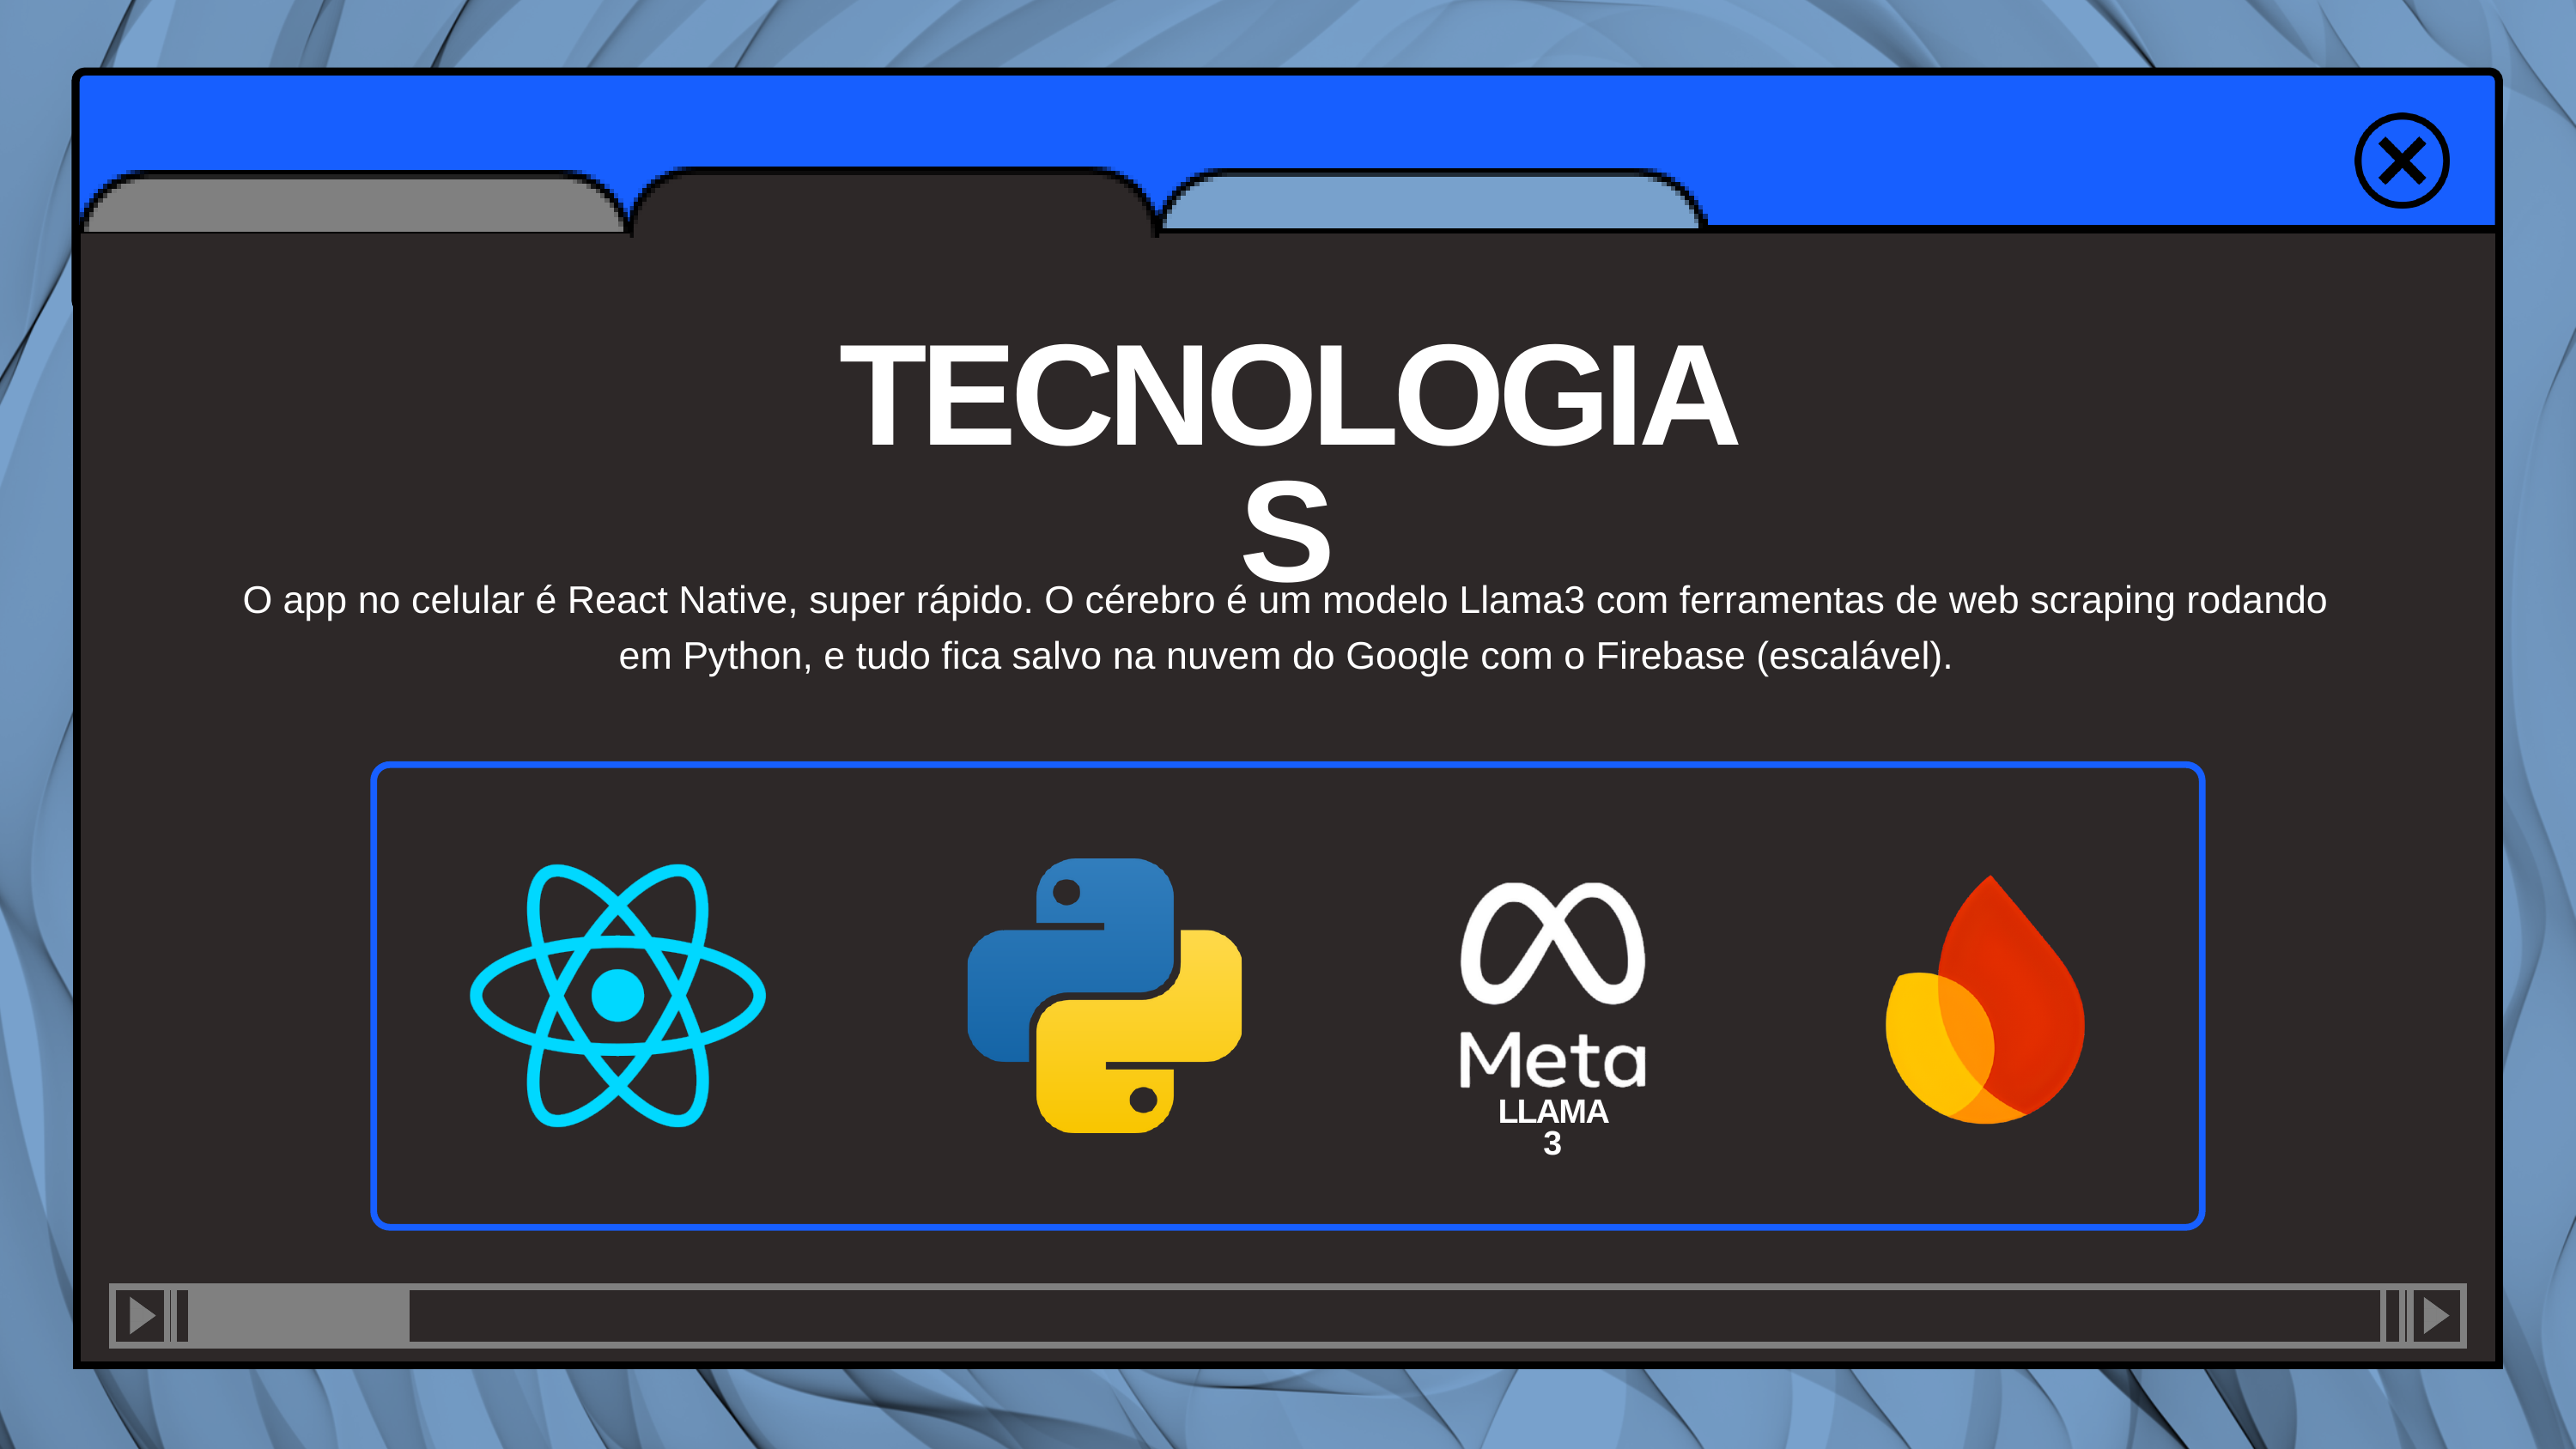

TECNOLOGIAS
O app no celular é React Native, super rápido. O cérebro é um modelo Llama3 com ferramentas de web scraping rodando em Python, e tudo fica salvo na nuvem do Google com o Firebase (escalável).

LLAMA 3